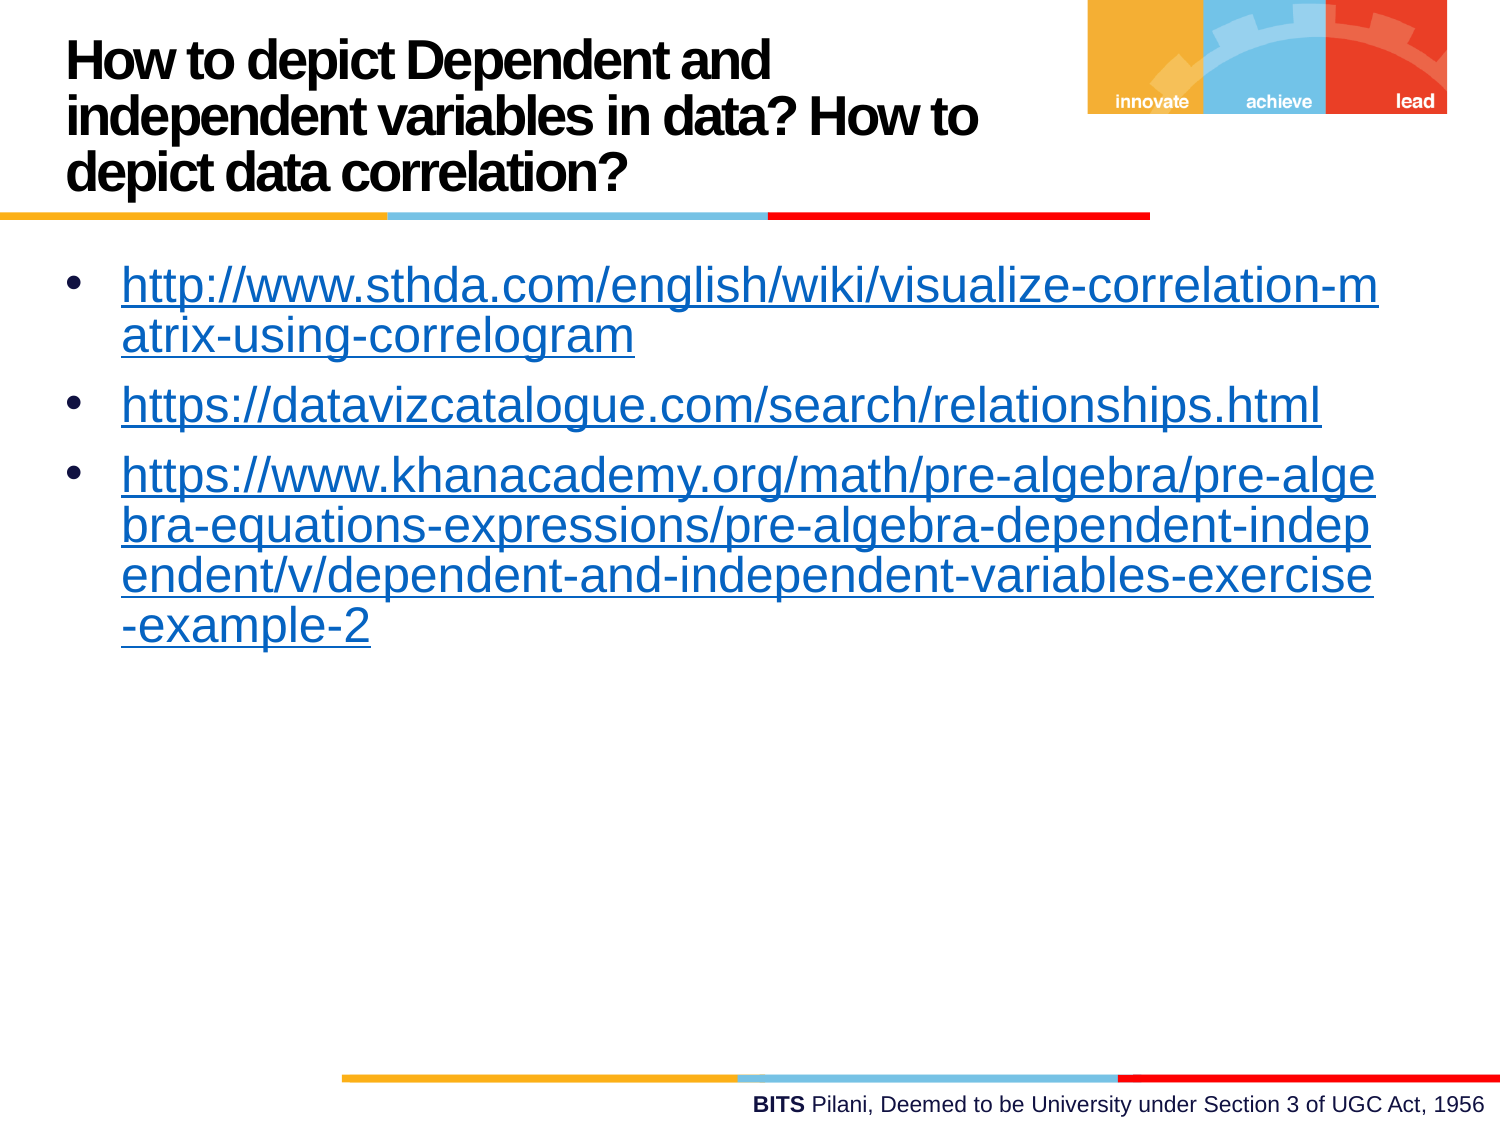

How to depict Dependent and independent variables in data? How to depict data correlation?
http://www.sthda.com/english/wiki/visualize-correlation-matrix-using-correlogram
https://datavizcatalogue.com/search/relationships.html
https://www.khanacademy.org/math/pre-algebra/pre-algebra-equations-expressions/pre-algebra-dependent-independent/v/dependent-and-independent-variables-exercise-example-2